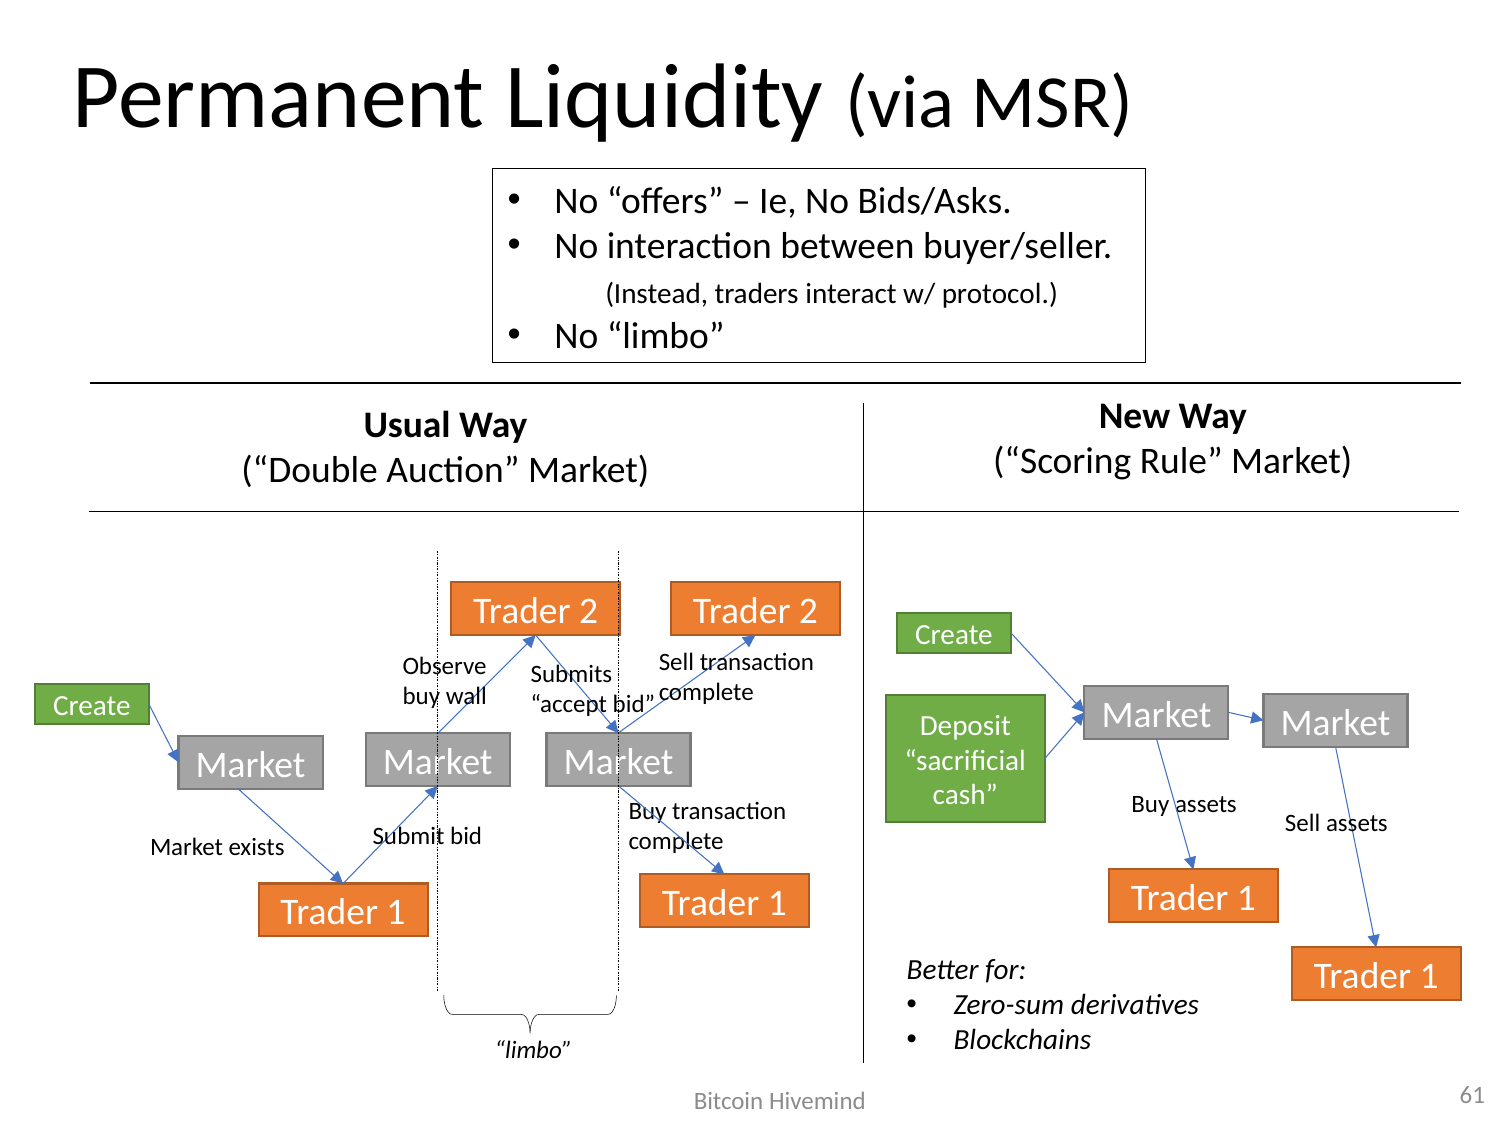

# Permanent Liquidity (via MSR)
No “offers” – Ie, No Bids/Asks.
No interaction between buyer/seller.
      (Instead, traders interact w/ protocol.)
No “limbo”
New Way
(“Scoring Rule” Market)
Usual Way
(“Double Auction” Market)
Trader 2
Trader 2
Create
Sell transaction complete
Observe buy wall
Submits “accept bid”
Create
Market
Market
Deposit “sacrificial cash”
Market
Market
Market
Buy assets
Buy transaction complete
Sell assets
Submit bid
Market exists
Trader 1
Trader 1
Trader 1

Better for:
Zero-sum derivatives
Blockchains
Trader 1
“limbo”
61
Bitcoin Hivemind